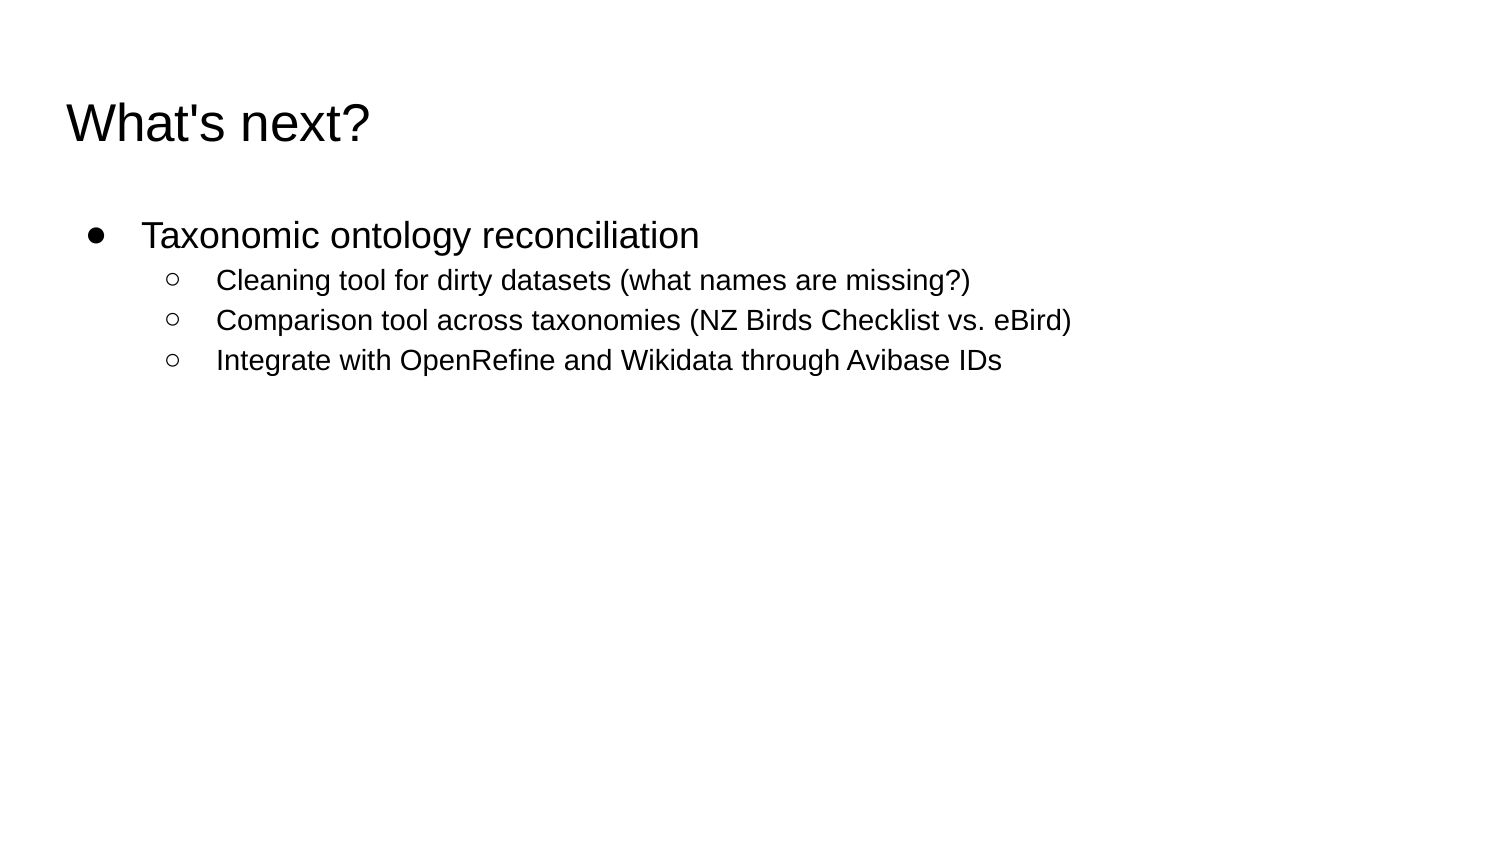

# What's next?
Taxonomic ontology reconciliation
Cleaning tool for dirty datasets (what names are missing?)
Comparison tool across taxonomies (NZ Birds Checklist vs. eBird)
Integrate with OpenRefine and Wikidata through Avibase IDs